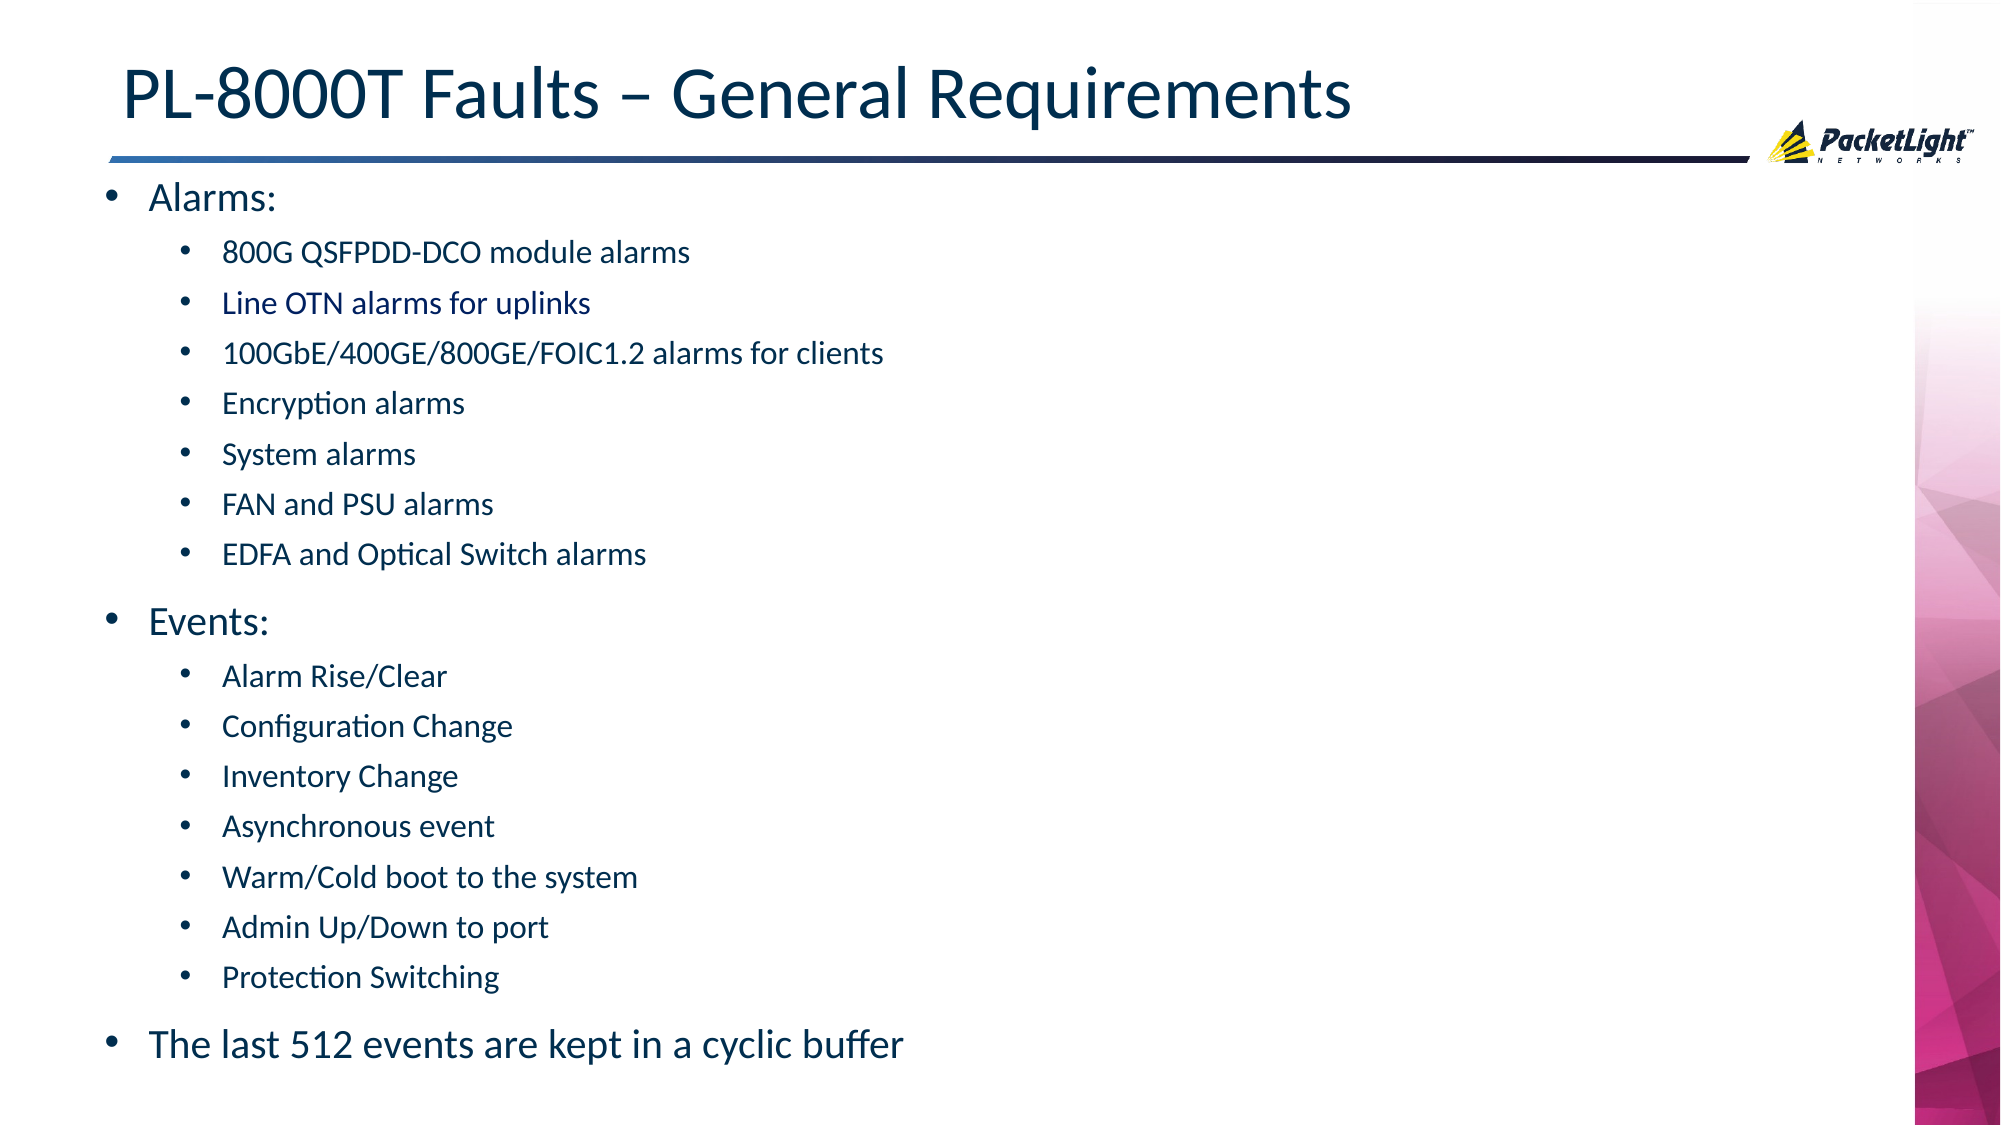

# PL-8000T Faults – General Requirements
Alarms:
800G QSFPDD-DCO module alarms
Line OTN alarms for uplinks
100GbE/400GE/800GE/FOIC1.2 alarms for clients
Encryption alarms
System alarms
FAN and PSU alarms
EDFA and Optical Switch alarms
Events:
Alarm Rise/Clear
Configuration Change
Inventory Change
Asynchronous event
Warm/Cold boot to the system
Admin Up/Down to port
Protection Switching
The last 512 events are kept in a cyclic buffer